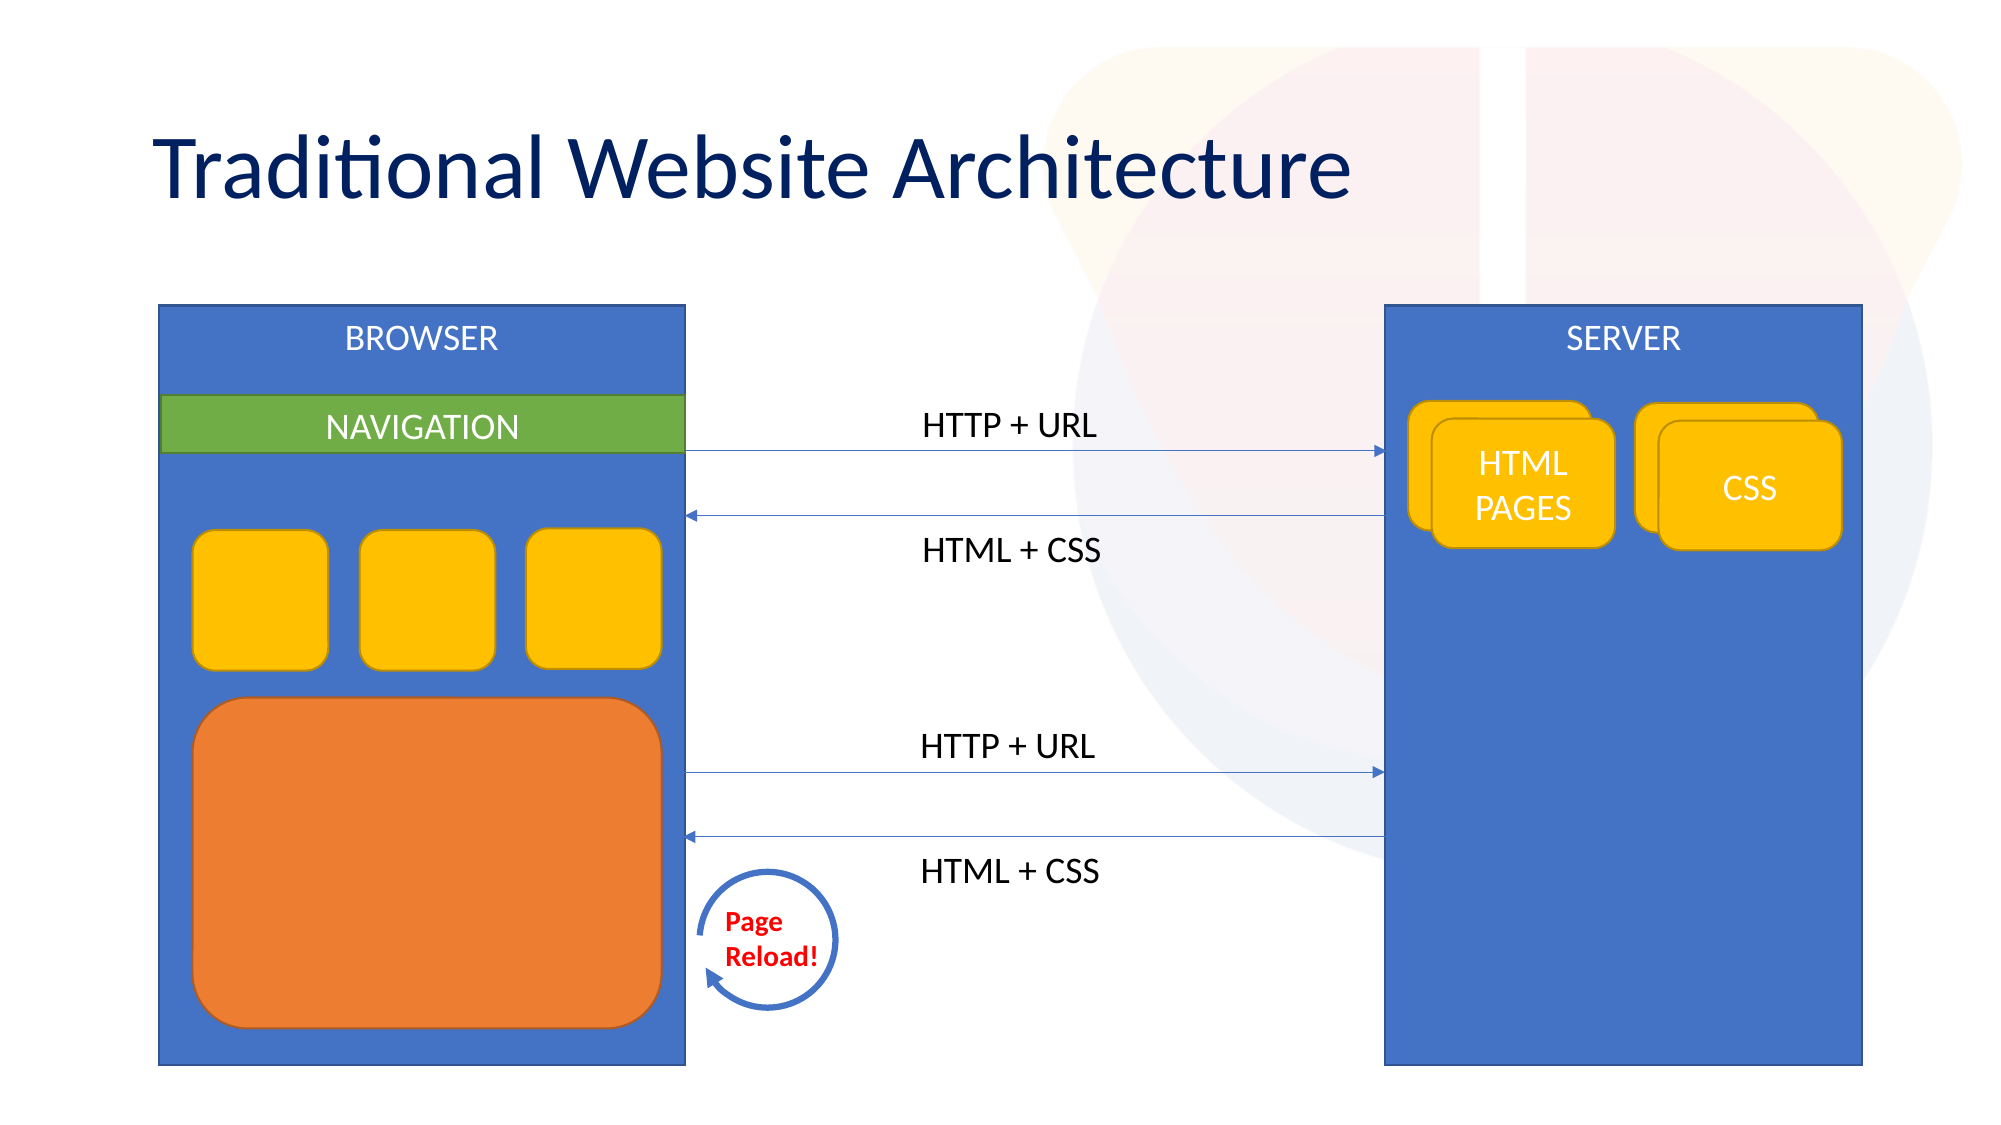

# Traditional Website Architecture
BROWSER
SERVER
HTTP + URL
NAVIGATION

HTML PAGES

CSS
HTML + CSS

HTTP + URL
HTML + CSS

Page
Reload!